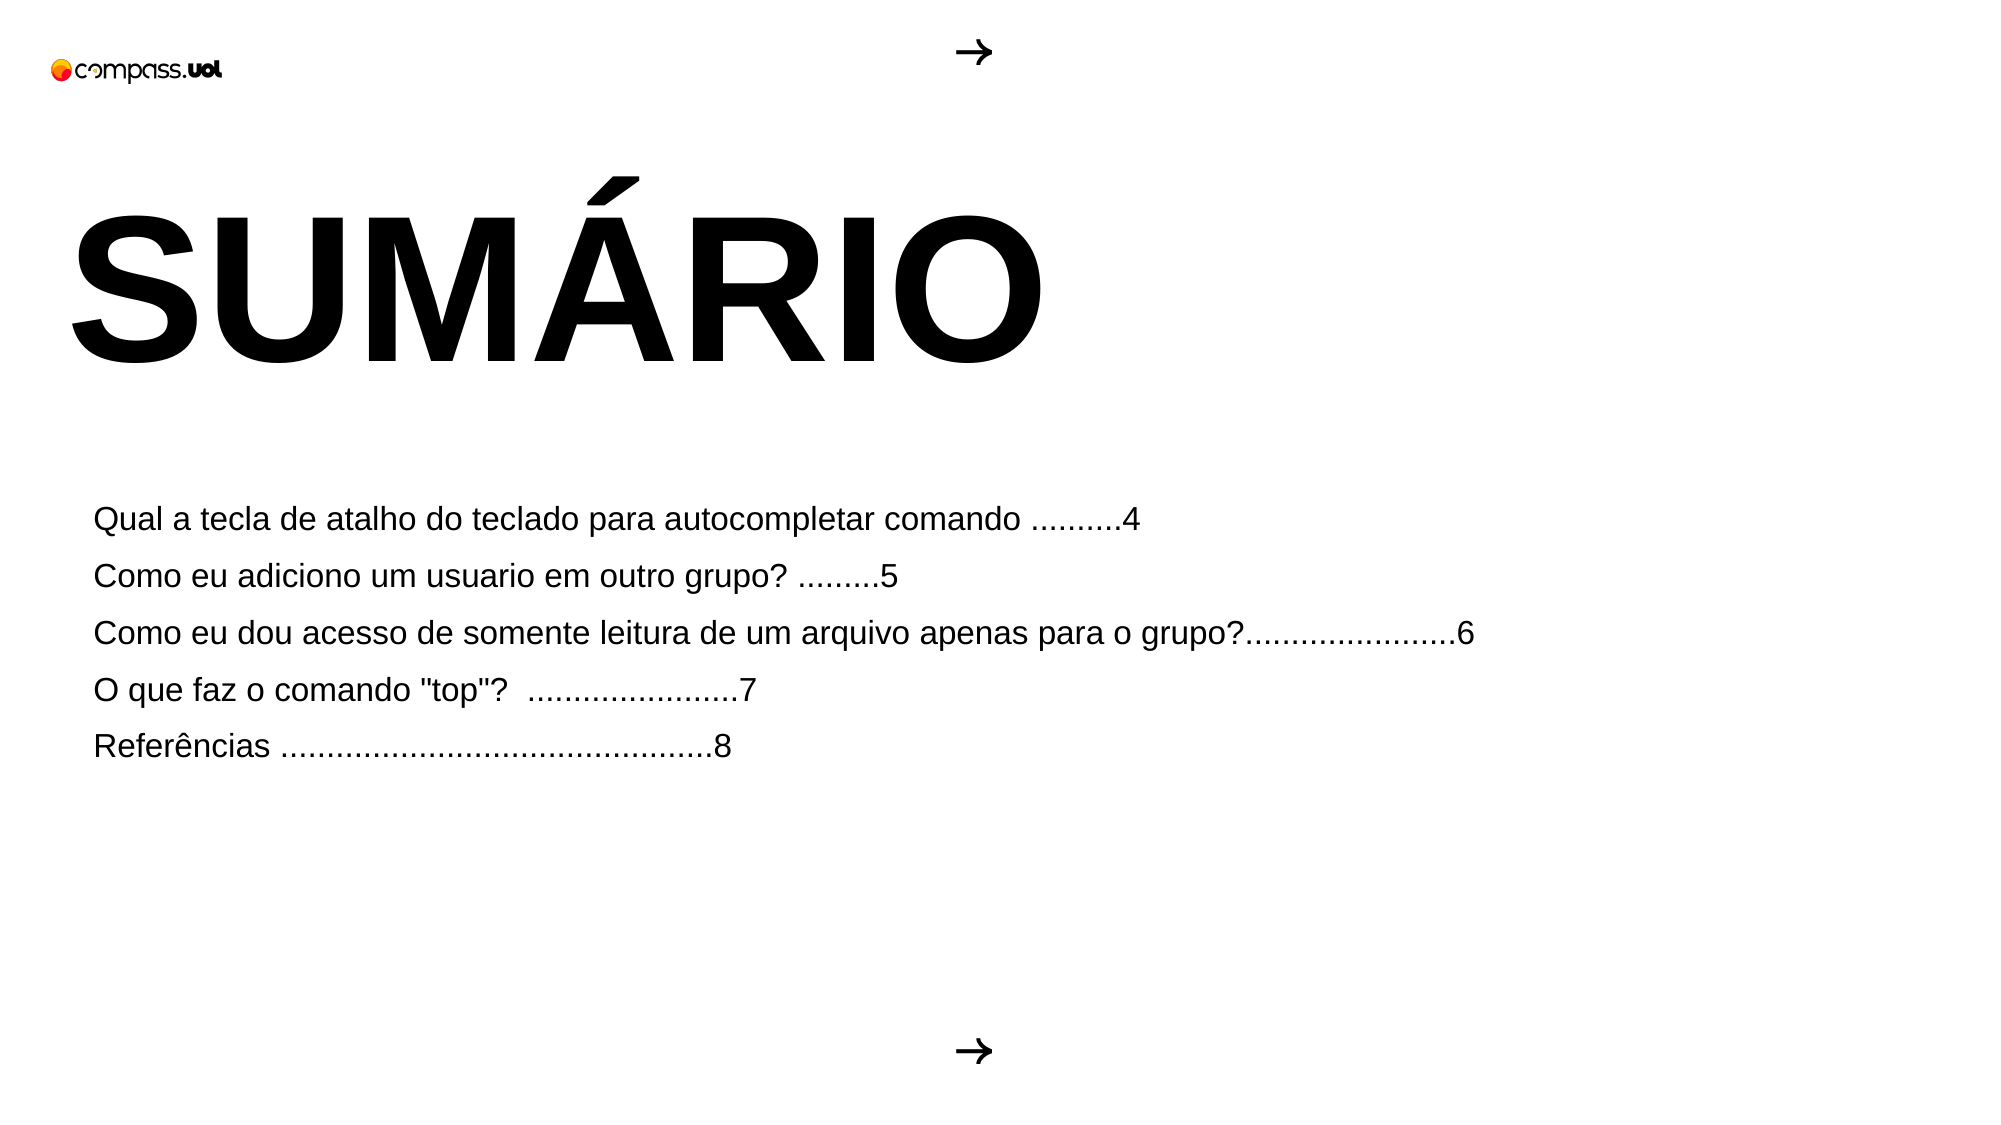

SUMÁRIO
Qual a tecla de atalho do teclado para autocompletar comando ..........4
Como eu adiciono um usuario em outro grupo? .........5
Como eu dou acesso de somente leitura de um arquivo apenas para o grupo?.......................6
O que faz o comando "top"?  .......................7
Referências ...............................................8